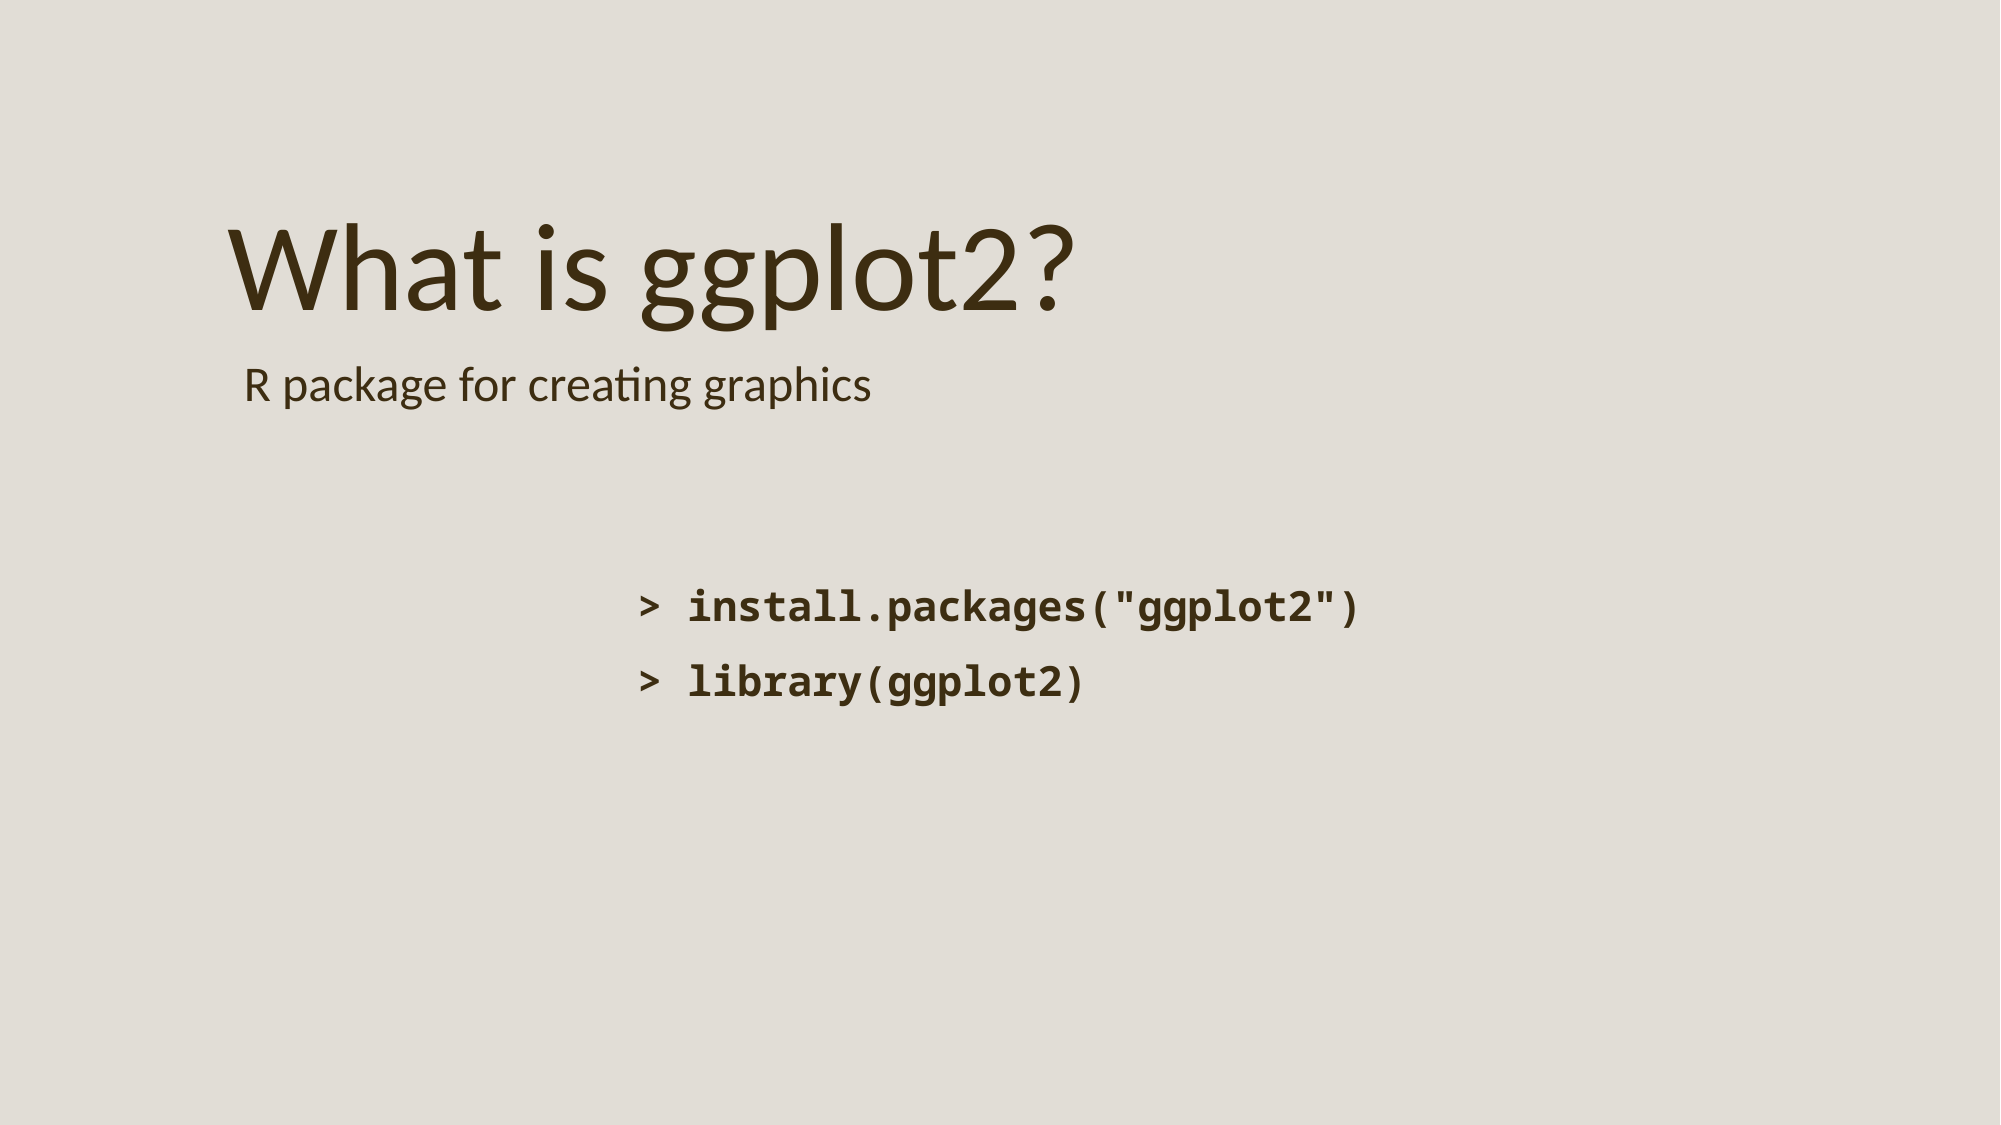

What is ggplot2?
R package for creating graphics
> install.packages("ggplot2")
> library(ggplot2)